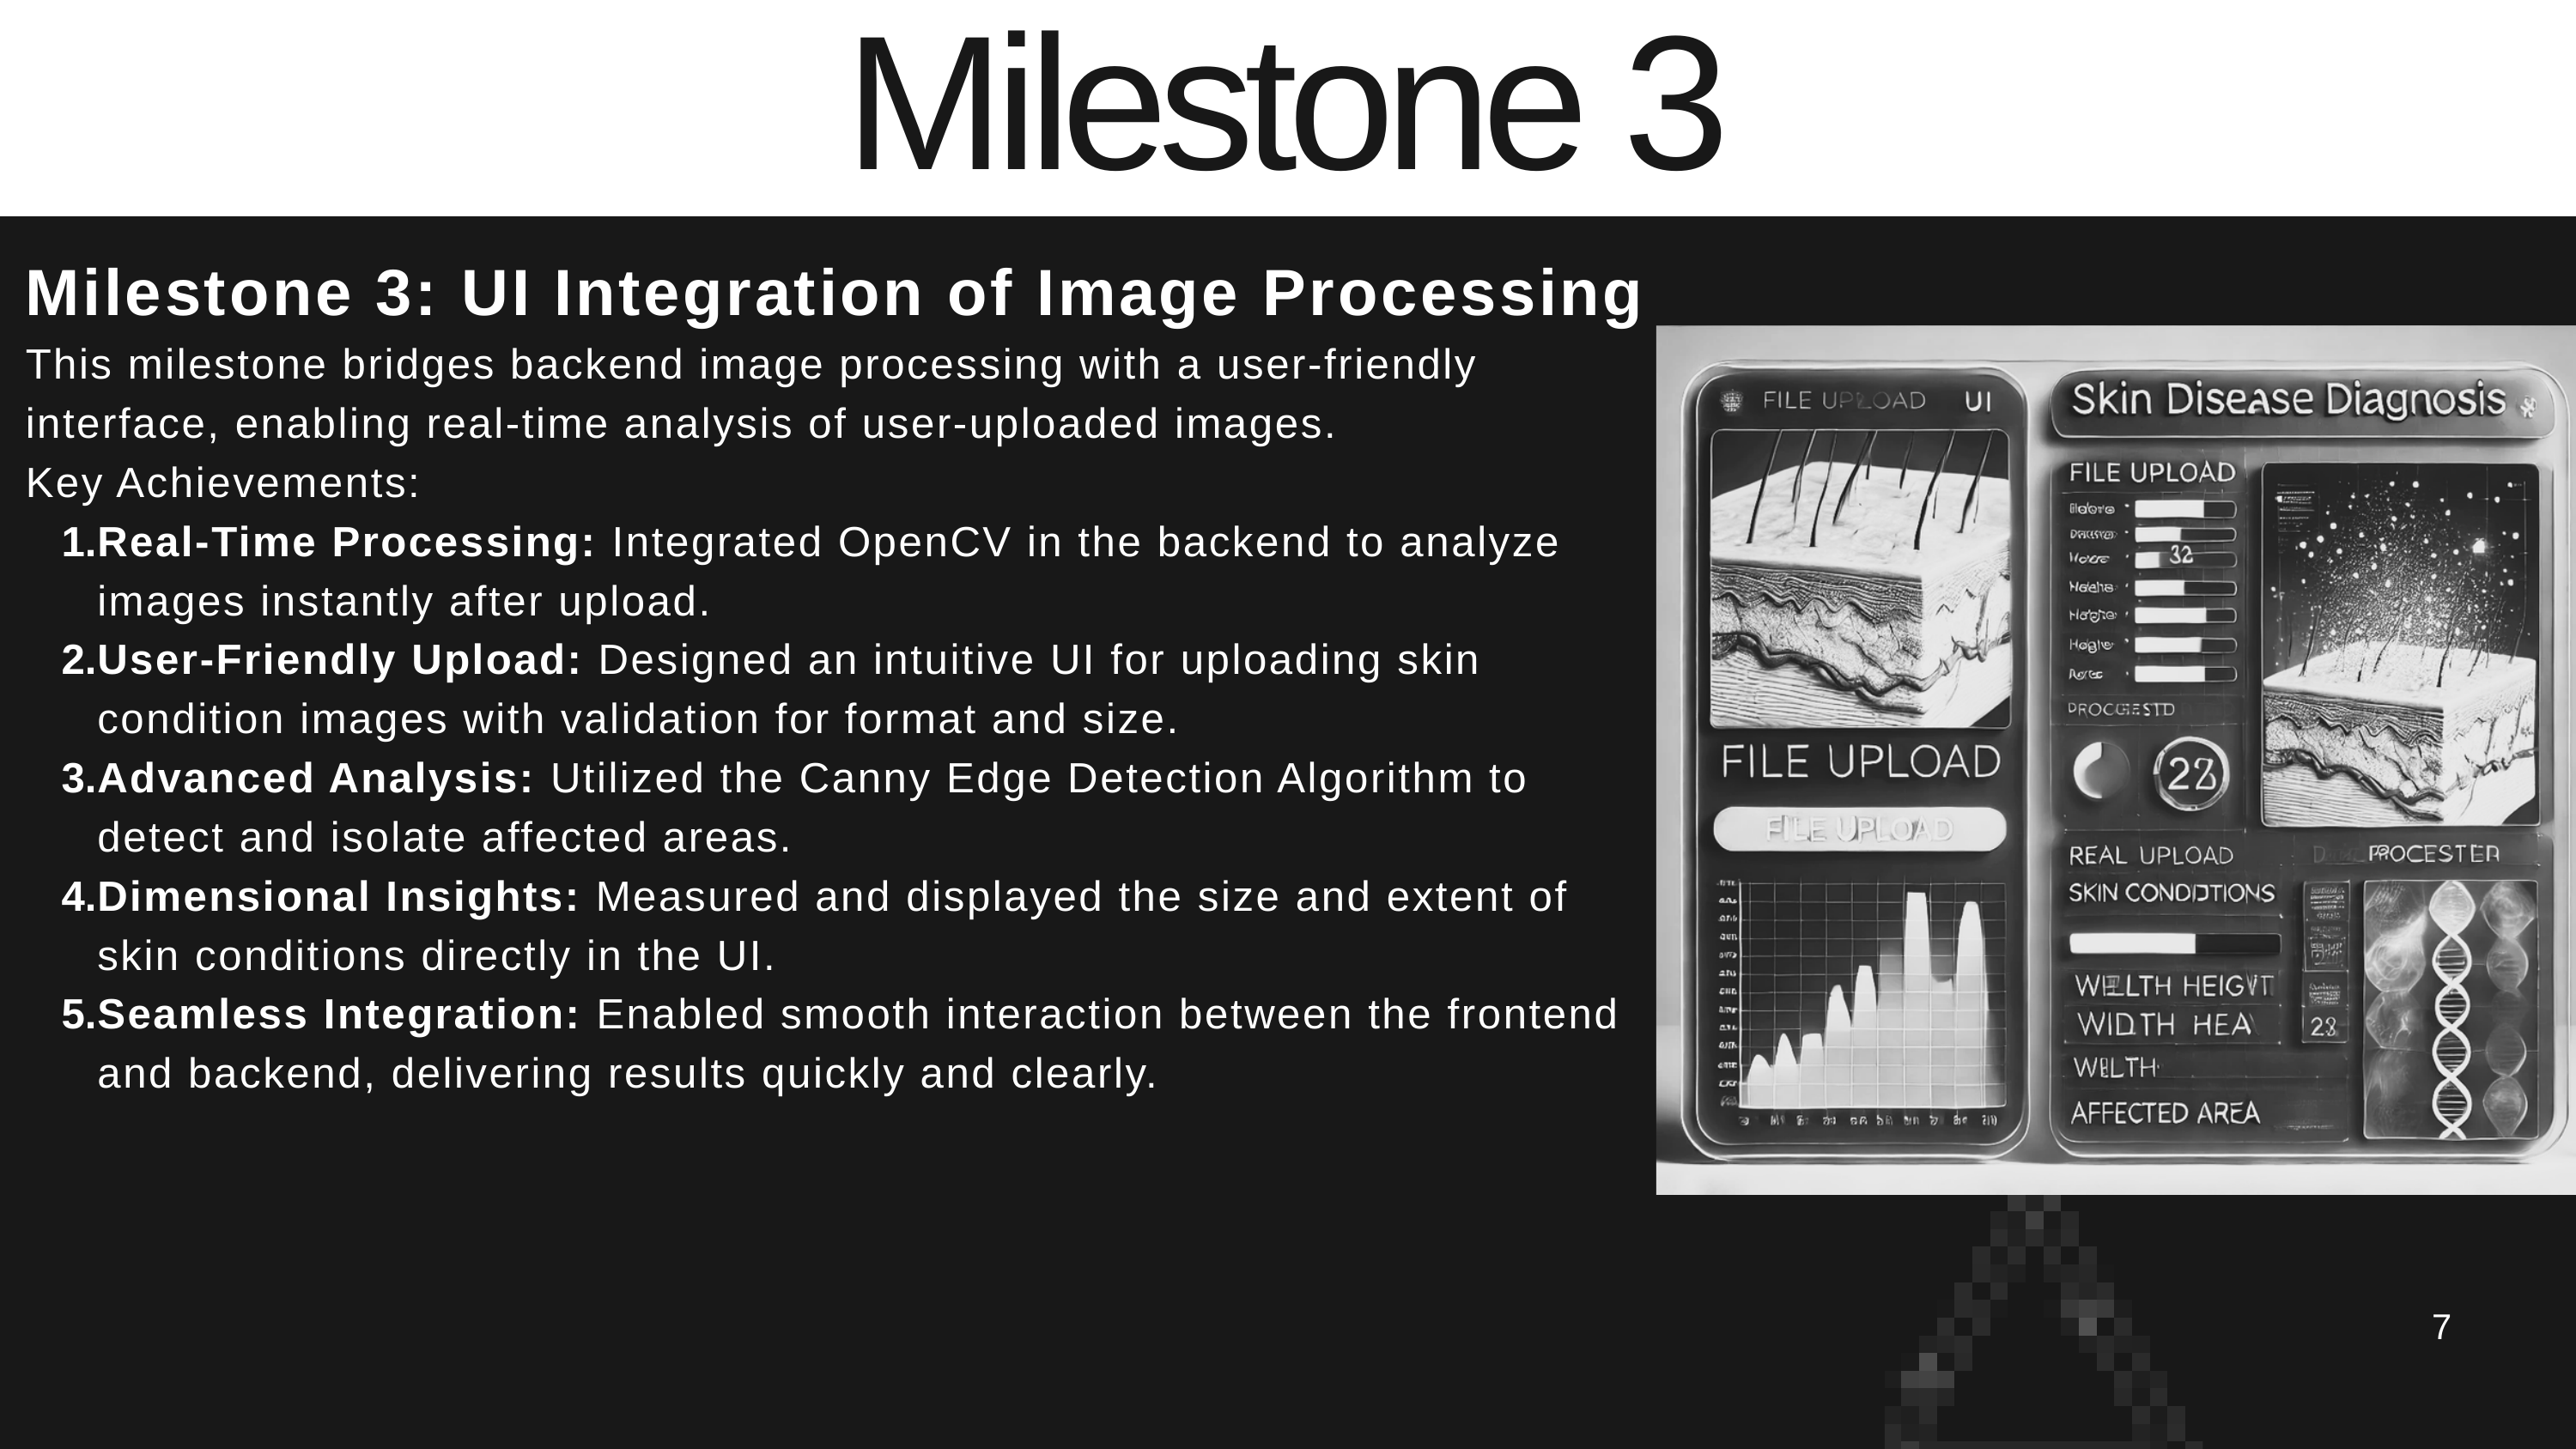

Milestone 3

Milestone 3: UI Integration of Image Processing
This milestone bridges backend image processing with a user-friendly interface, enabling real-time analysis of user-uploaded images.
Key Achievements:
Real-Time Processing: Integrated OpenCV in the backend to analyze images instantly after upload.
User-Friendly Upload: Designed an intuitive UI for uploading skin condition images with validation for format and size.
Advanced Analysis: Utilized the Canny Edge Detection Algorithm to detect and isolate affected areas.
Dimensional Insights: Measured and displayed the size and extent of skin conditions directly in the UI.
Seamless Integration: Enabled smooth interaction between the frontend and backend, delivering results quickly and clearly.

7